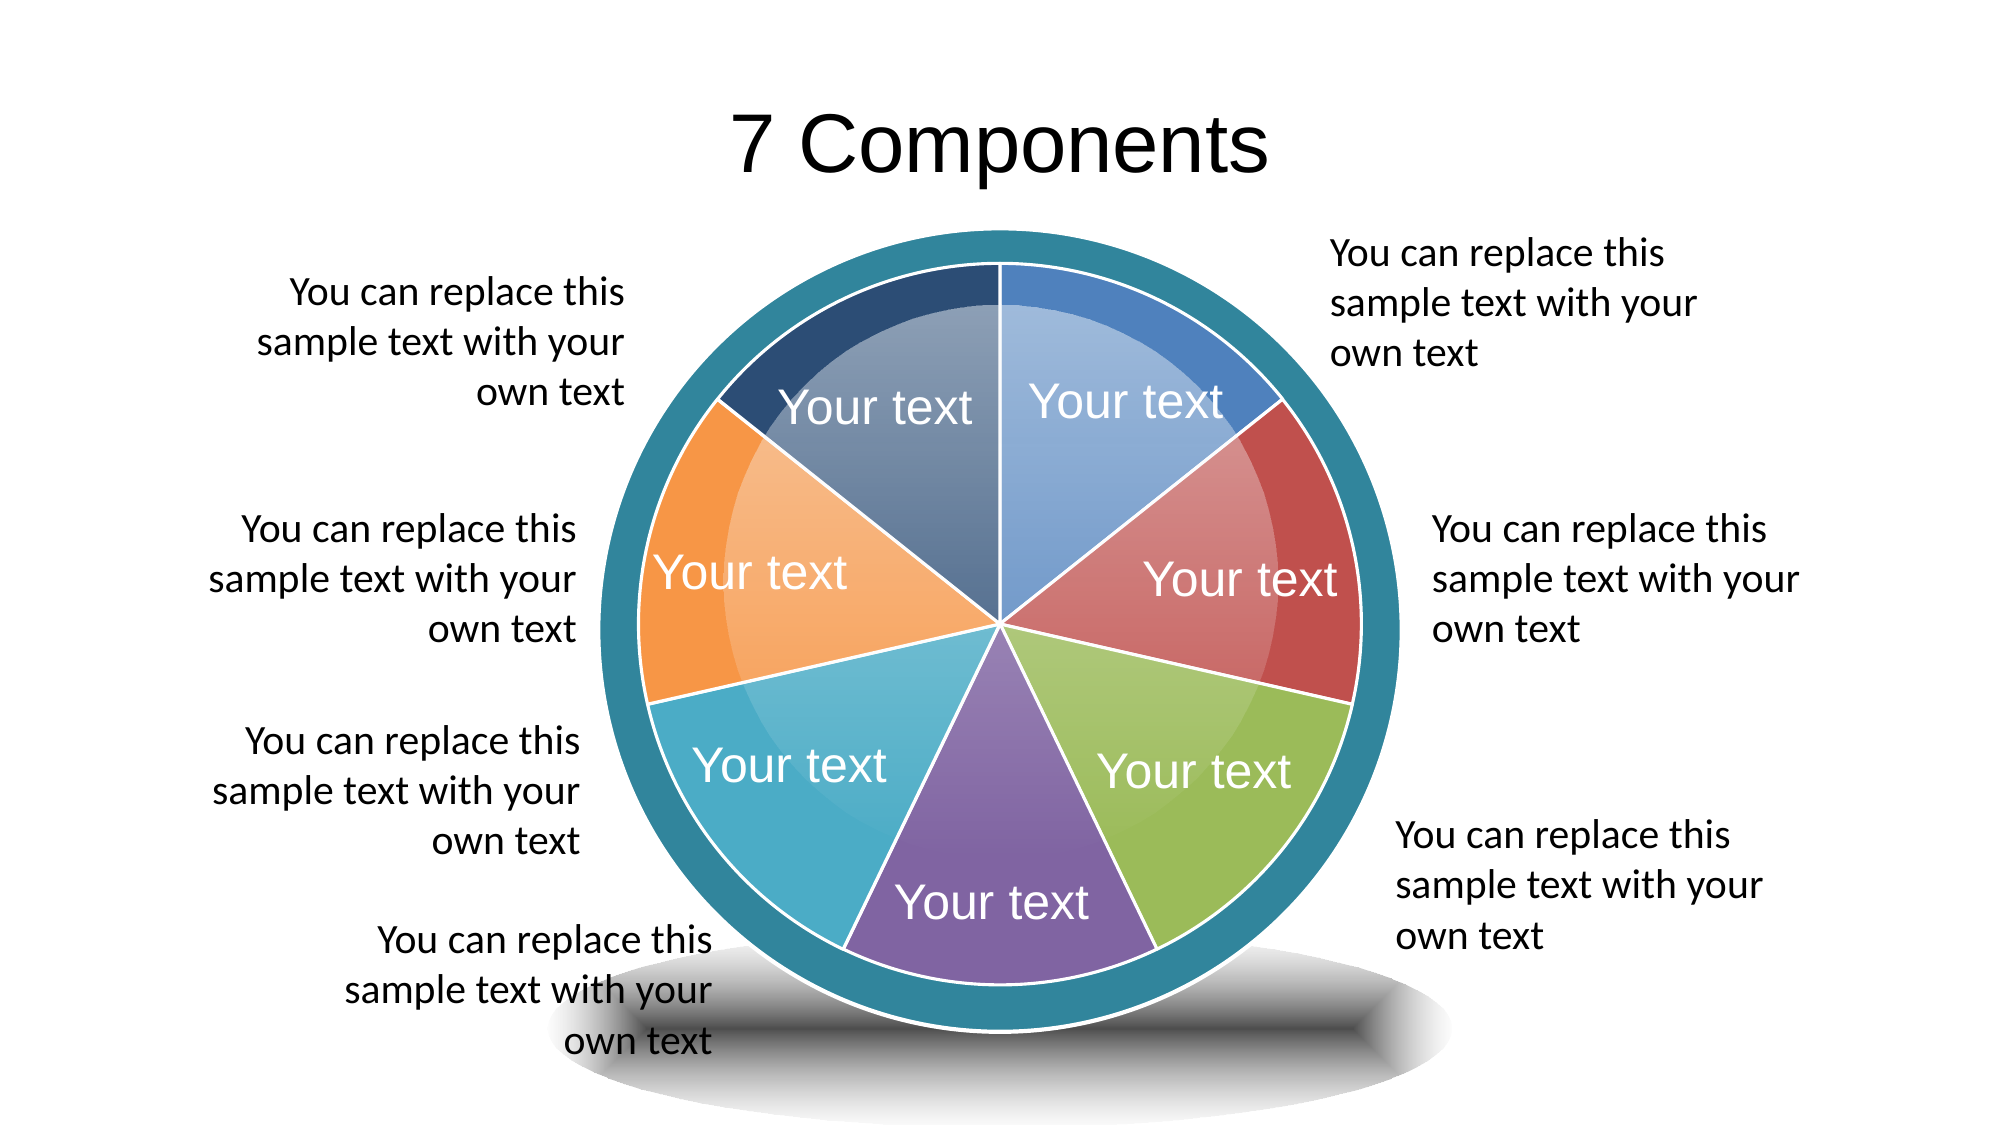

# 7 Components
You can replace this sample text with your own text
Your text

You can replace this sample text with your own text
Your text
You can replace this sample text with your own text
Your text
You can replace this sample text with your own text
Your text
You can replace this sample text with your own text
Your text
Your text
You can replace this sample text with your own text
Your text
You can replace this sample text with your own text